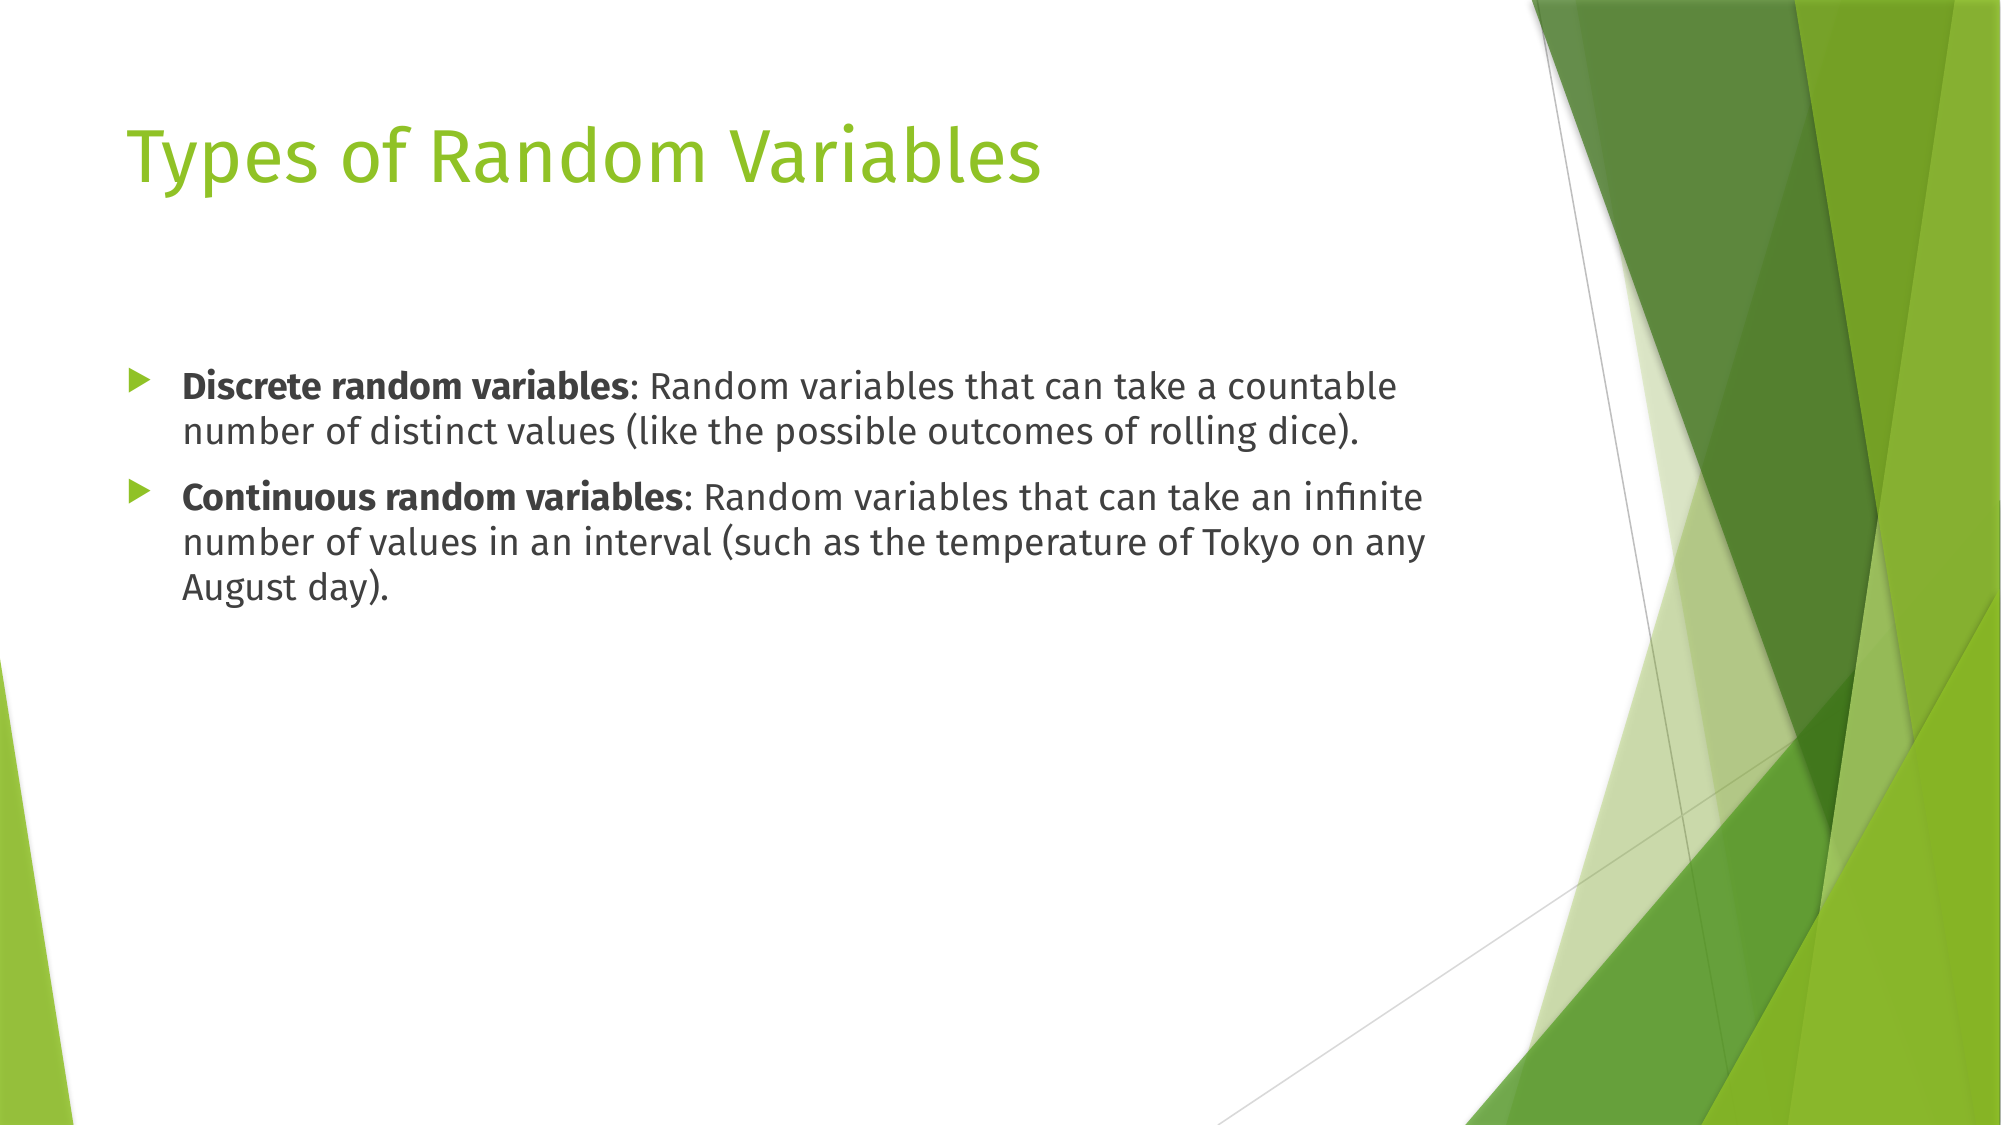

# Types of Random Variables
Discrete random variables: Random variables that can take a countable number of distinct values (like the possible outcomes of rolling dice).
Continuous random variables: Random variables that can take an infinite number of values in an interval (such as the temperature of Tokyo on any August day).